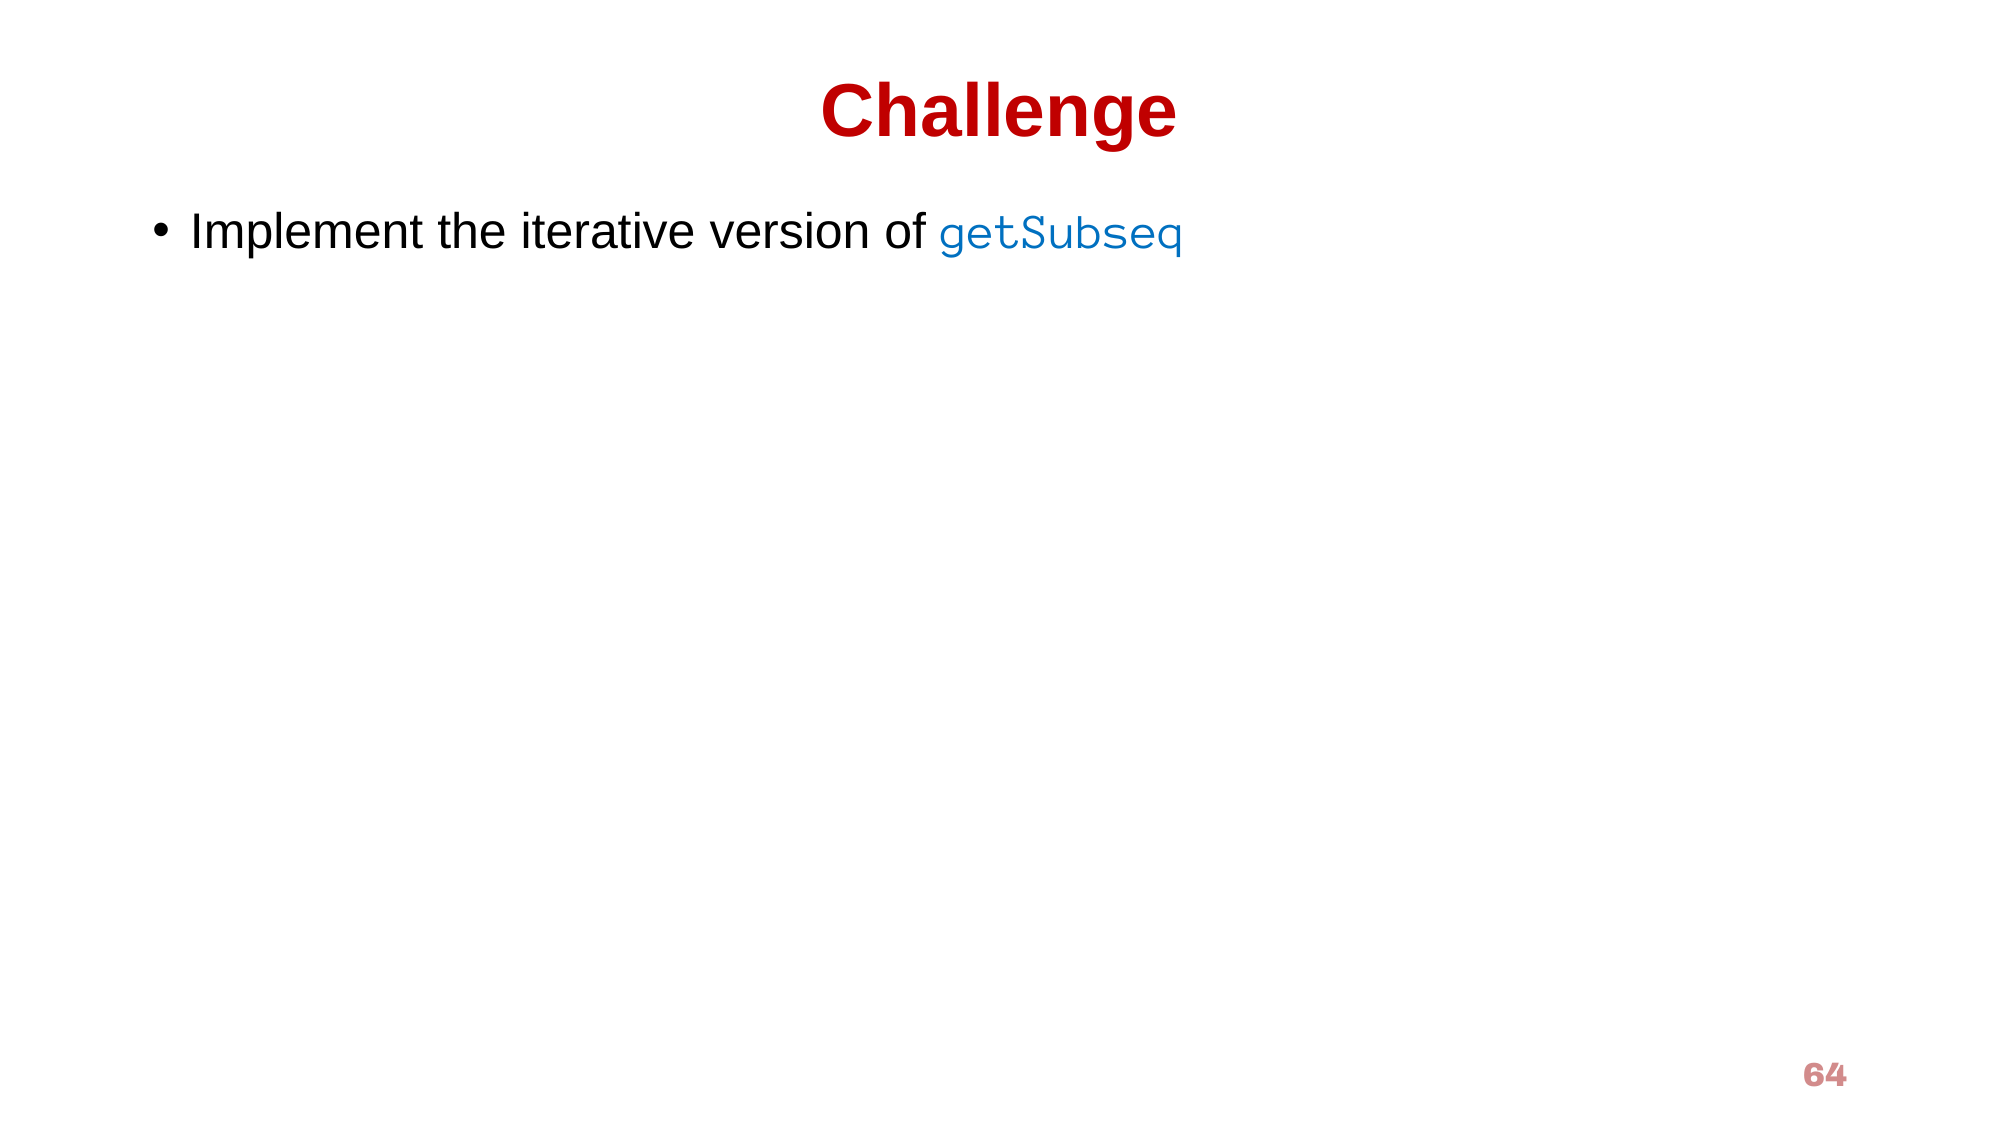

# Challenge
Implement the iterative version of getSubseq
64